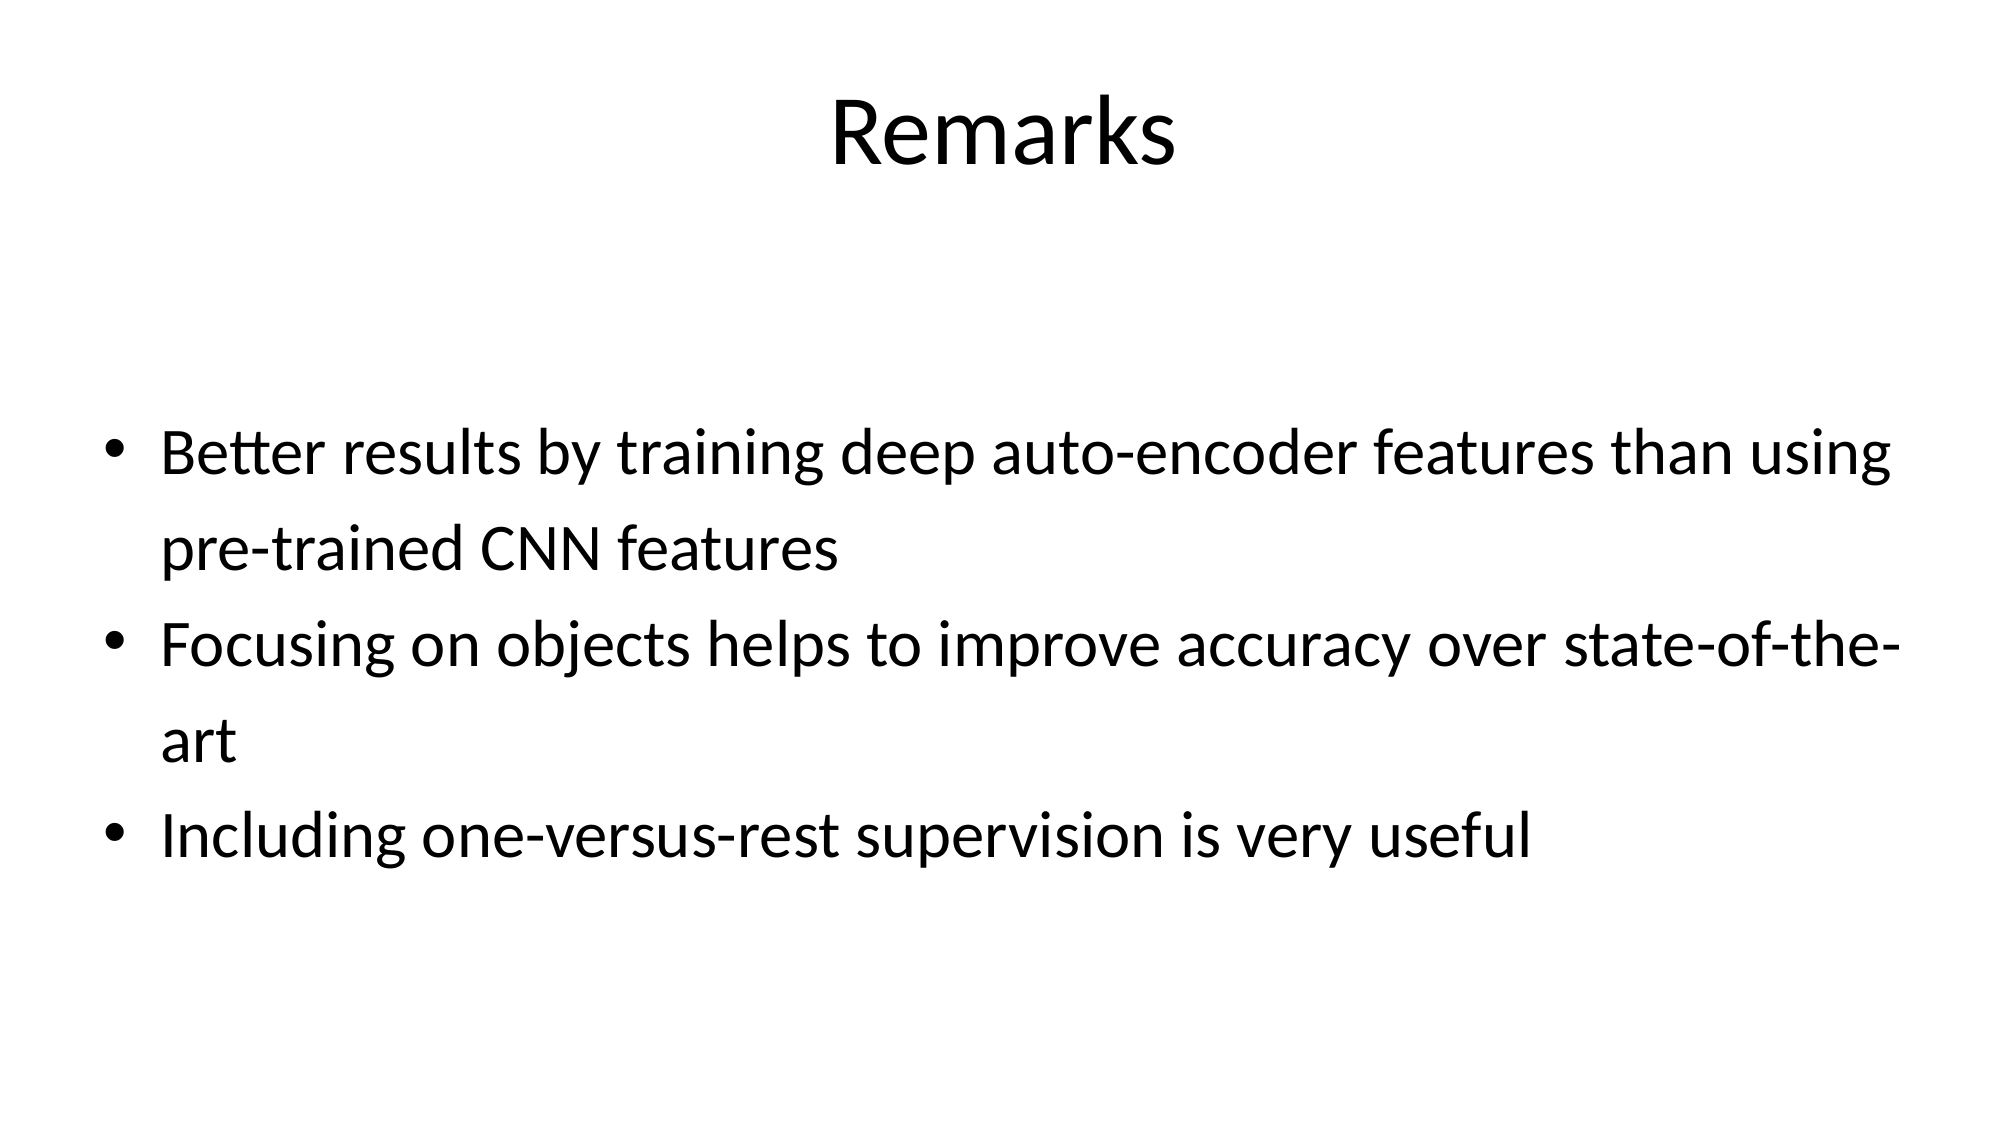

Remarks
Better results by training deep auto-encoder features than using pre-trained CNN features
Focusing on objects helps to improve accuracy over state-of-the-art
Including one-versus-rest supervision is very useful